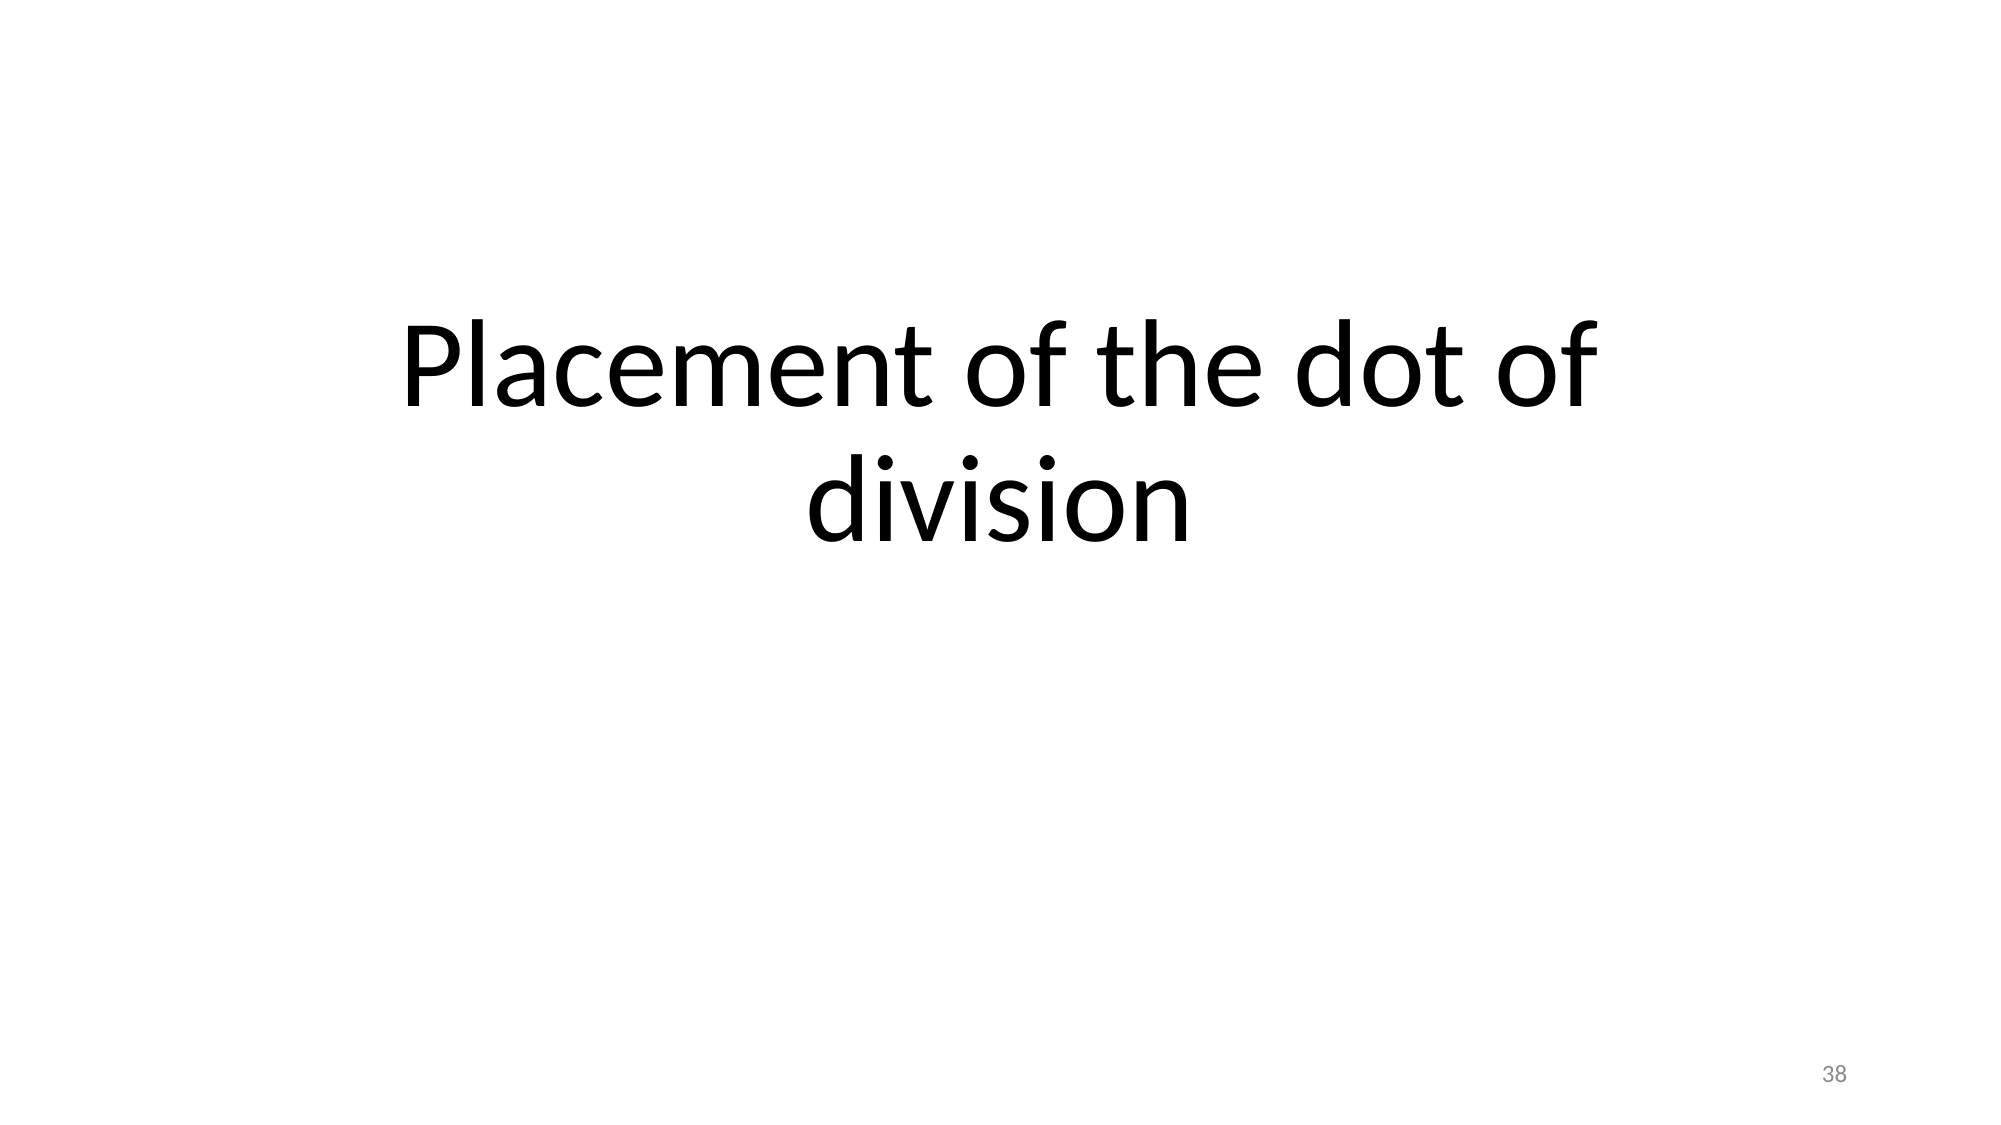

# Placement of the dot of division

38